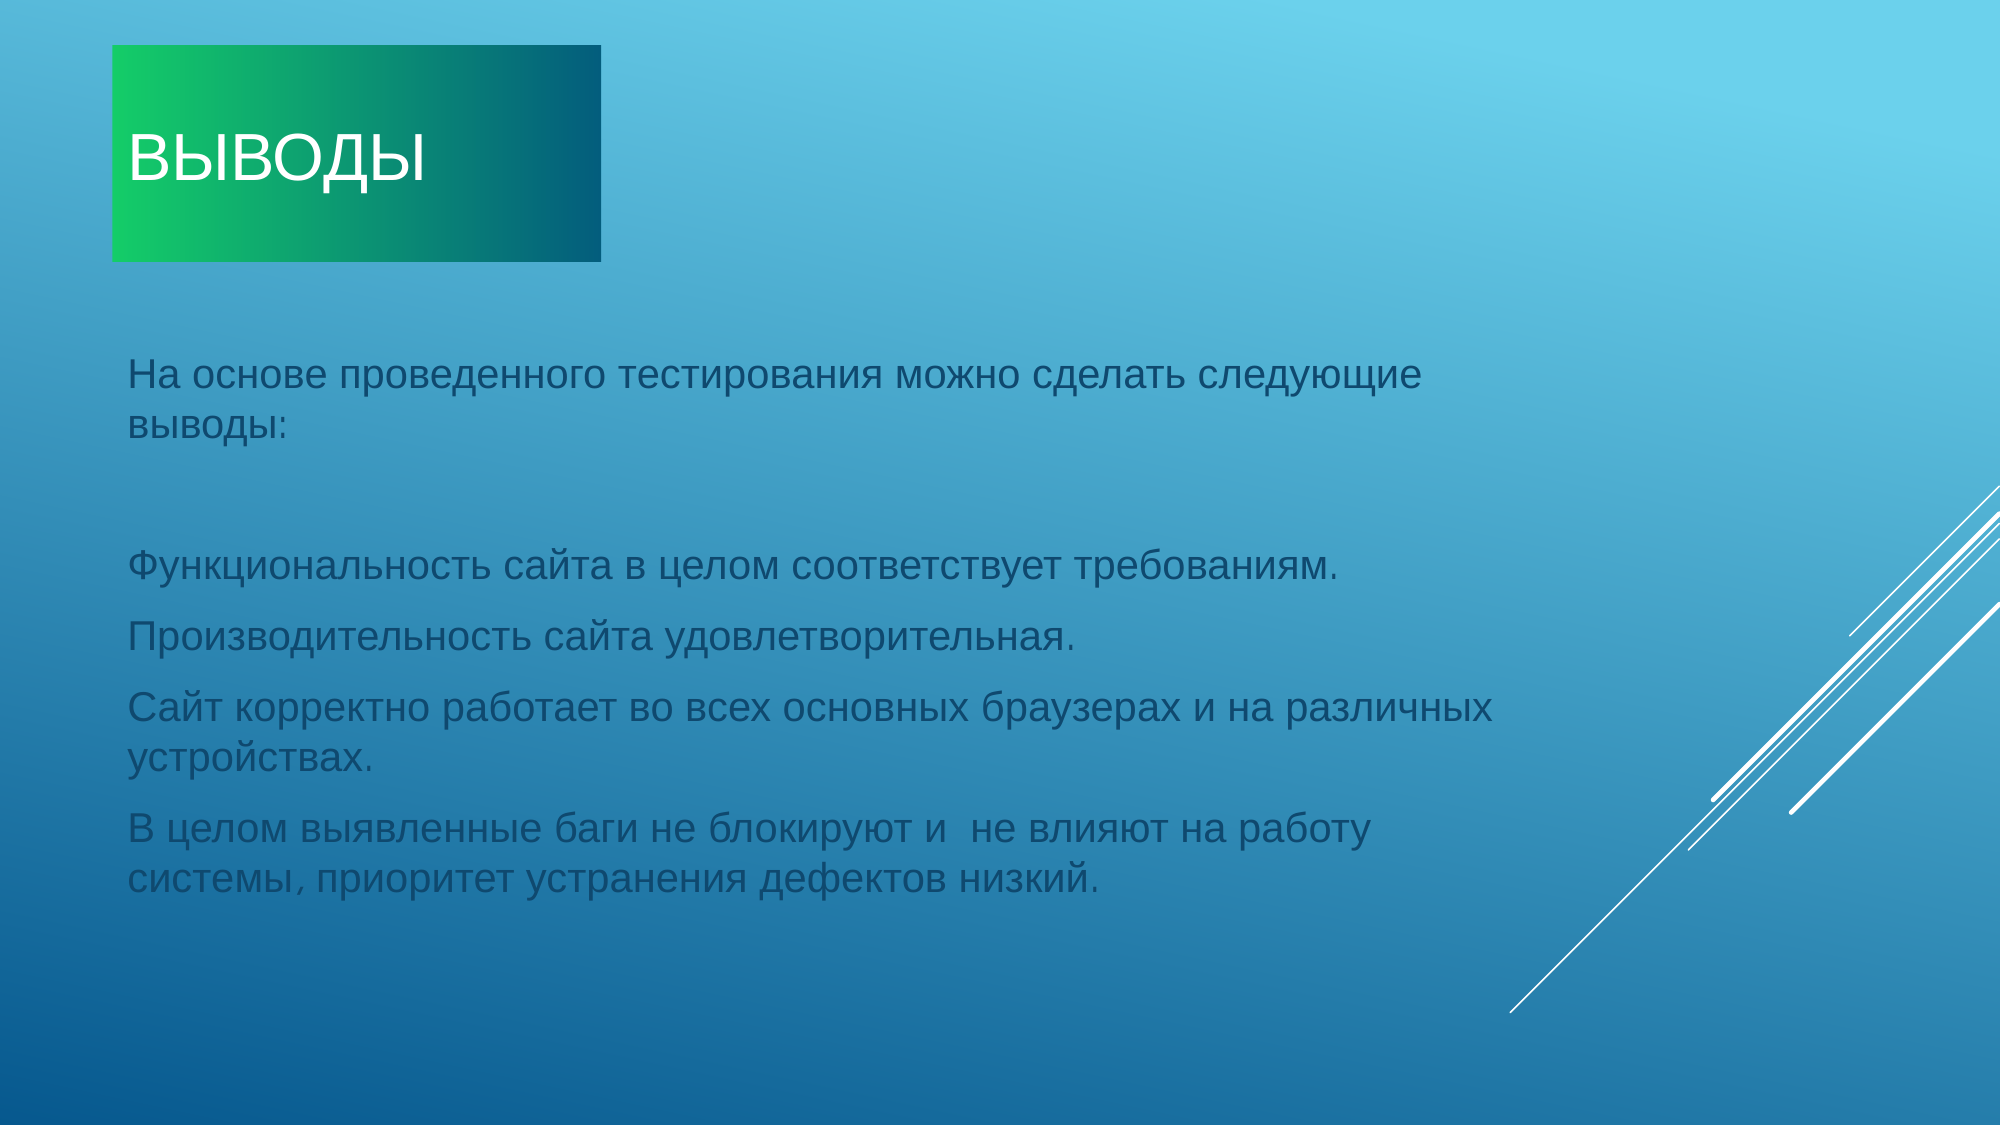

# выводы
На основе проведенного тестирования можно сделать следующие выводы:

Функциональность сайта в целом соответствует требованиям.
Производительность сайта удовлетворительная.
Сайт корректно работает во всех основных браузерах и на различных устройствах.
В целом выявленные баги не блокируют и  не влияют на работу системы, приоритет устранения дефектов низкий.